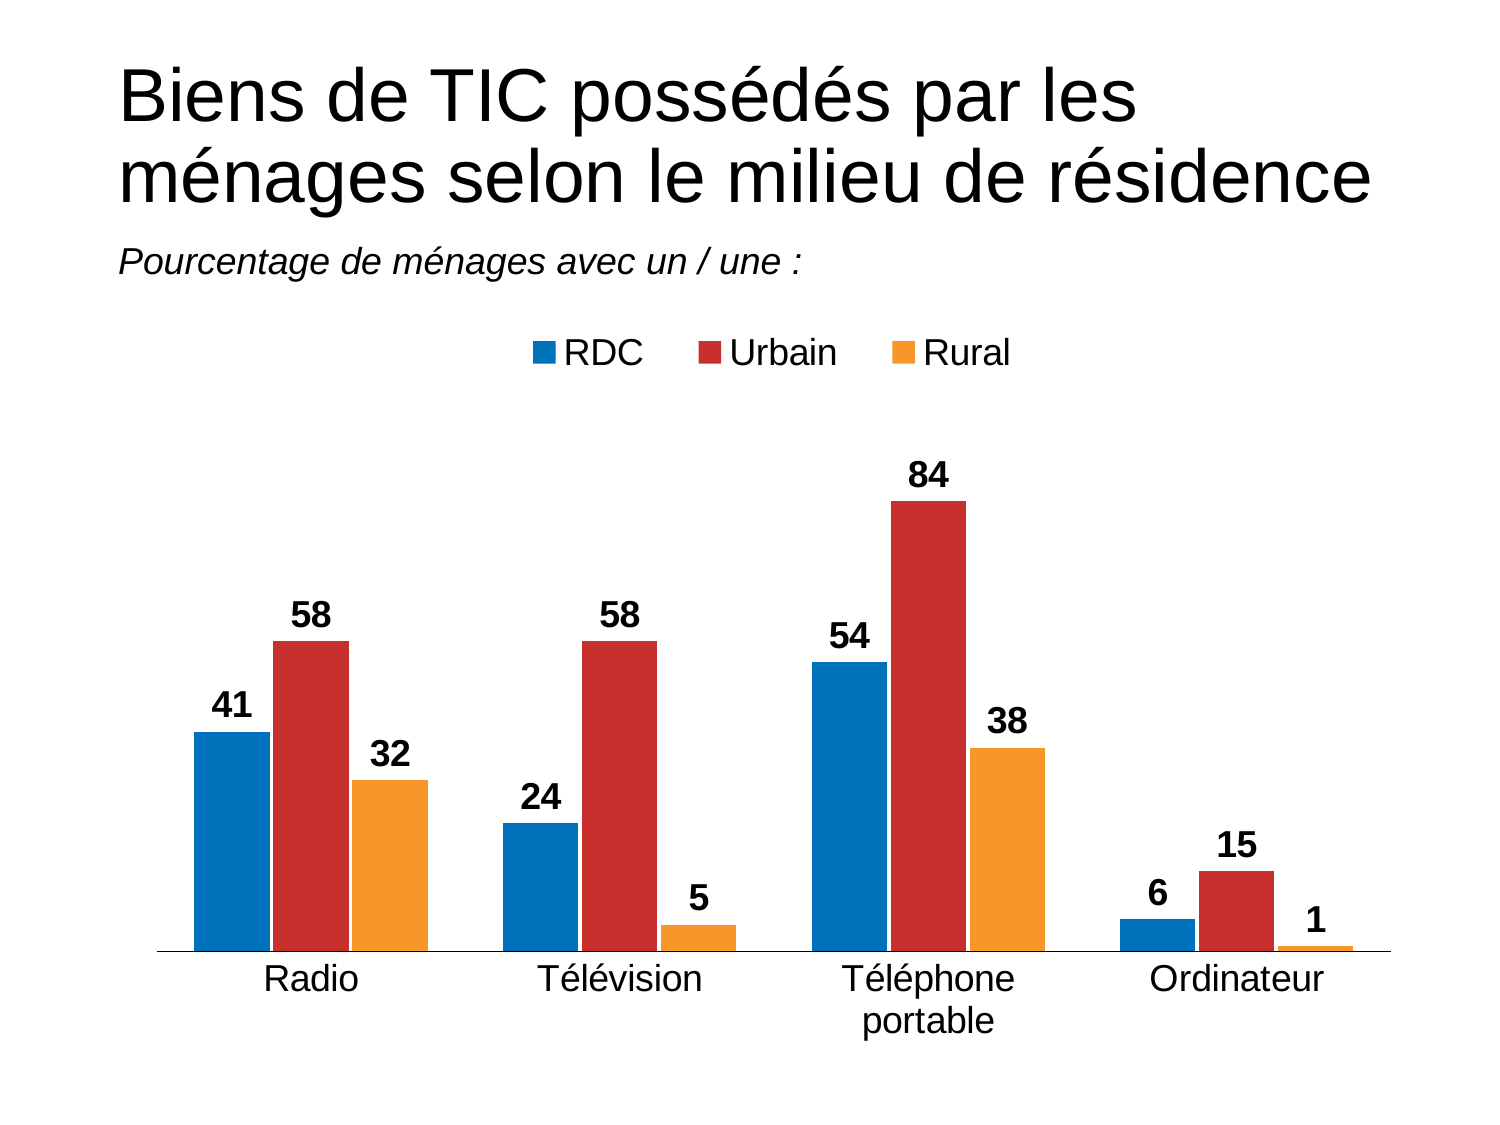

# Biens de TIC possédés par les ménages selon le milieu de résidence
Pourcentage de ménages avec un / une :

### Chart

| Category | RDC | Urbain | Rural |
|---|---|---|---|
| Radio | 41.0 | 58.0 | 32.0 |
| Télévision | 24.0 | 58.0 | 5.0 |
| Téléphone portable | 54.0 | 84.0 | 38.0 |
| Ordinateur | 6.0 | 15.0 | 1.0 |